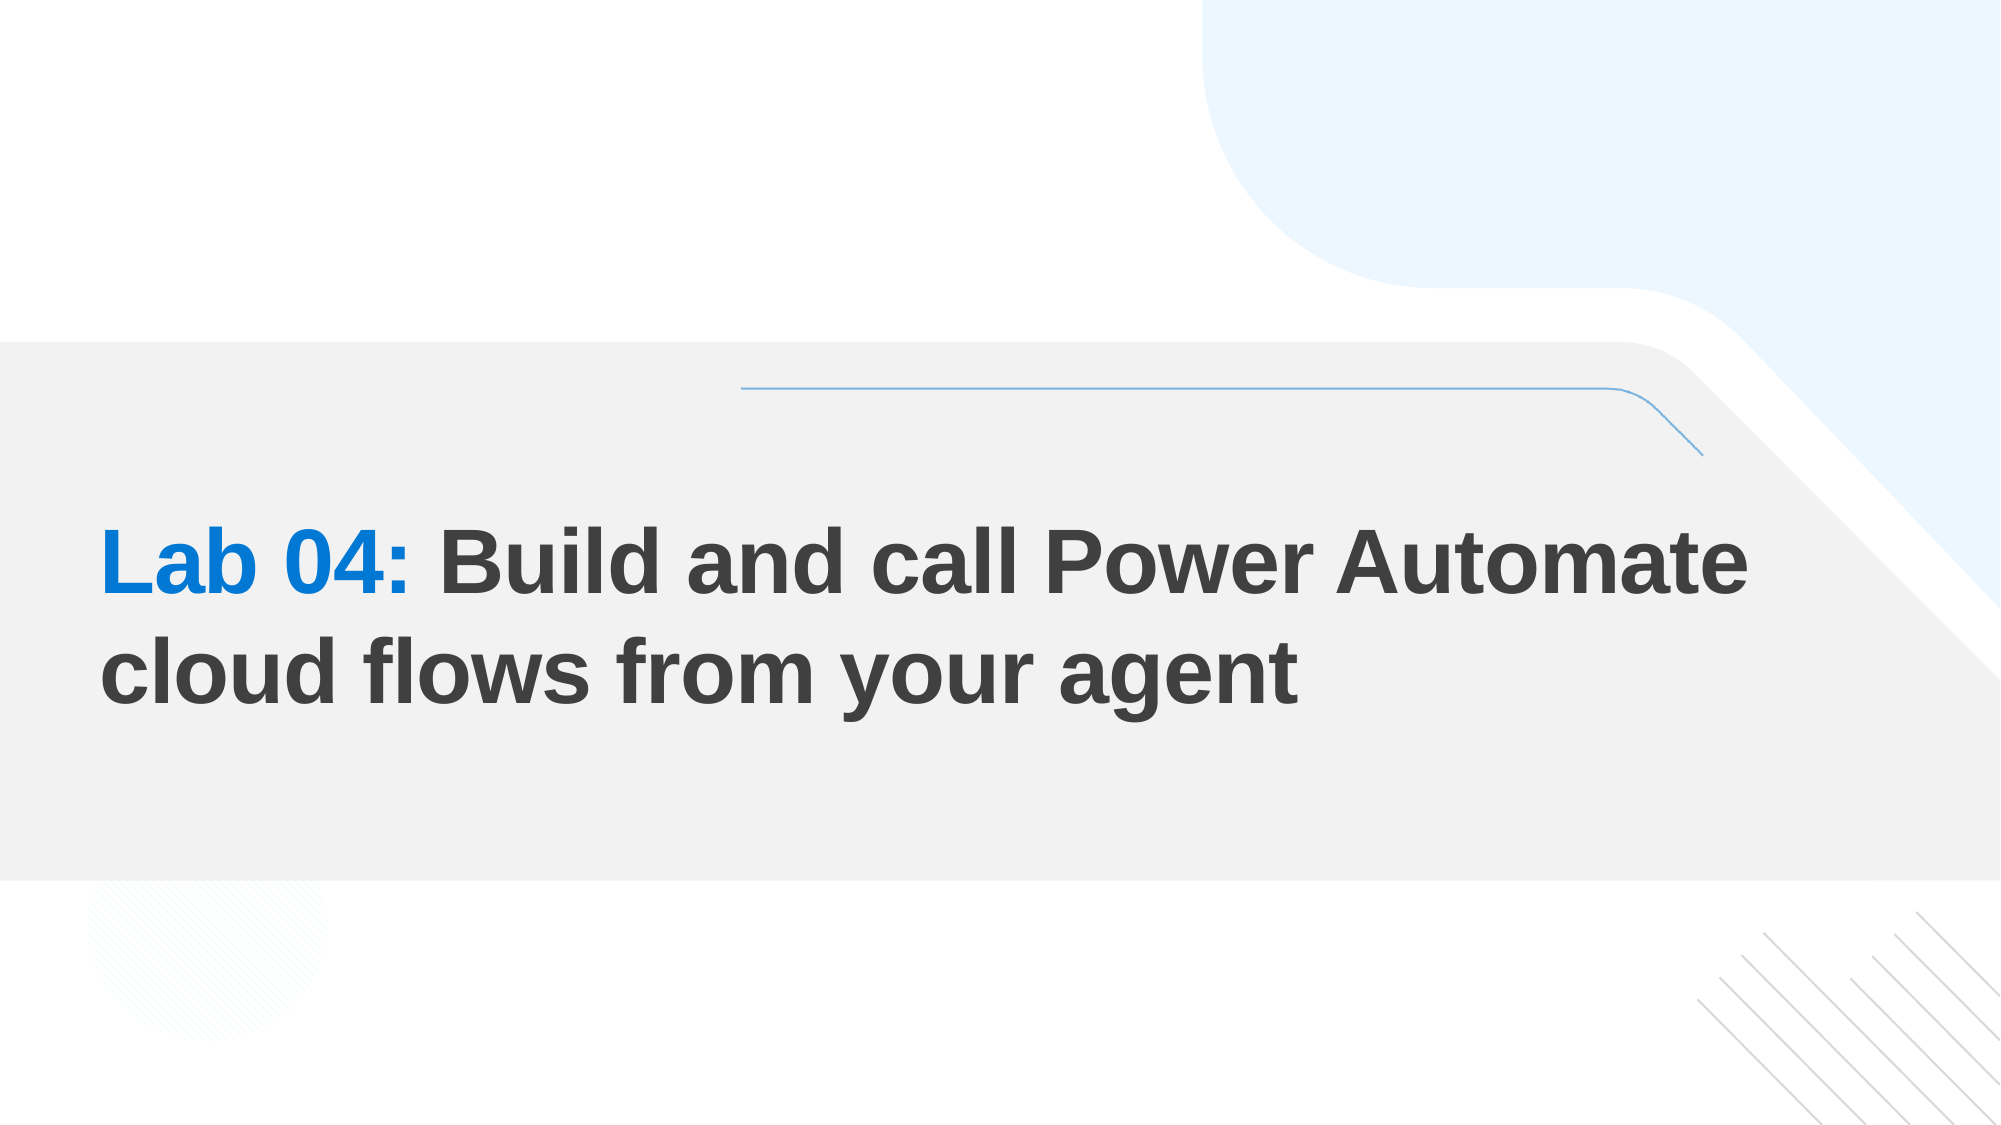

# Lab 04: Build and call Power Automate cloud flows from your agent